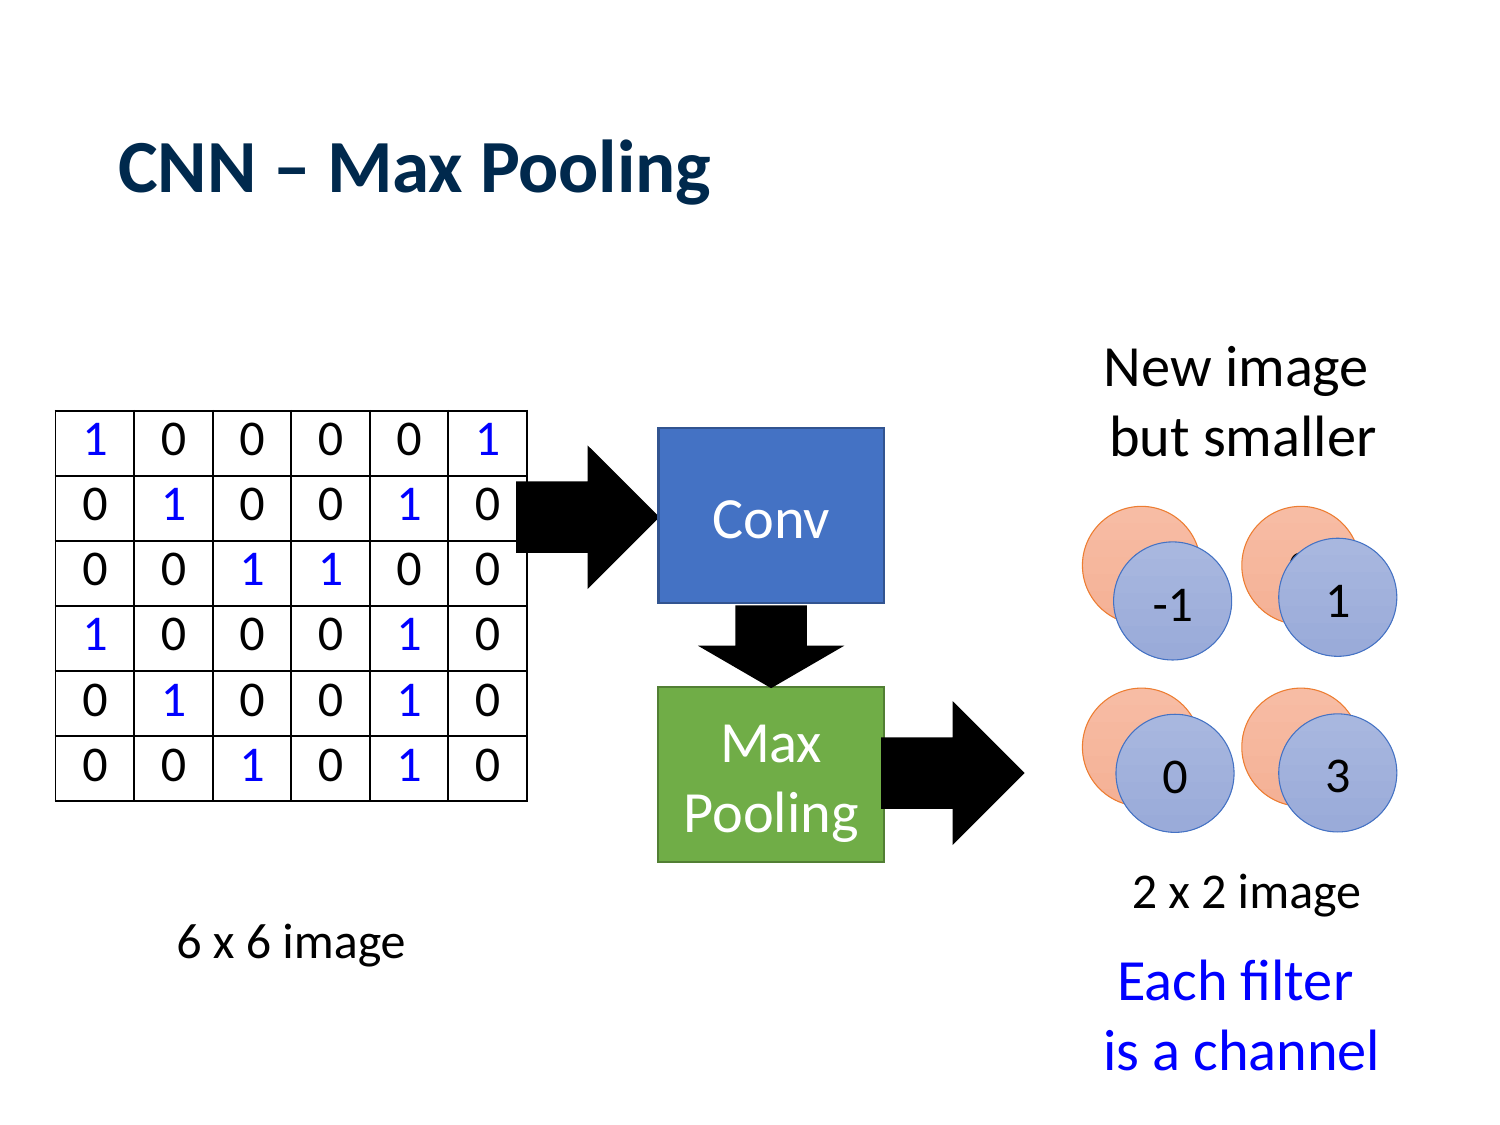

# CNN – Max Pooling
New image
but smaller
| 1 | 0 | 0 | 0 | 0 | 1 |
| --- | --- | --- | --- | --- | --- |
| 0 | 1 | 0 | 0 | 1 | 0 |
| 0 | 0 | 1 | 1 | 0 | 0 |
| 1 | 0 | 0 | 0 | 1 | 0 |
| 0 | 1 | 0 | 0 | 1 | 0 |
| 0 | 0 | 1 | 0 | 1 | 0 |
Conv

3
0
1
-1

Max
Pooling
3
1

3
0
2 x 2 image
6 x 6 image
Each filter
is a channel
116